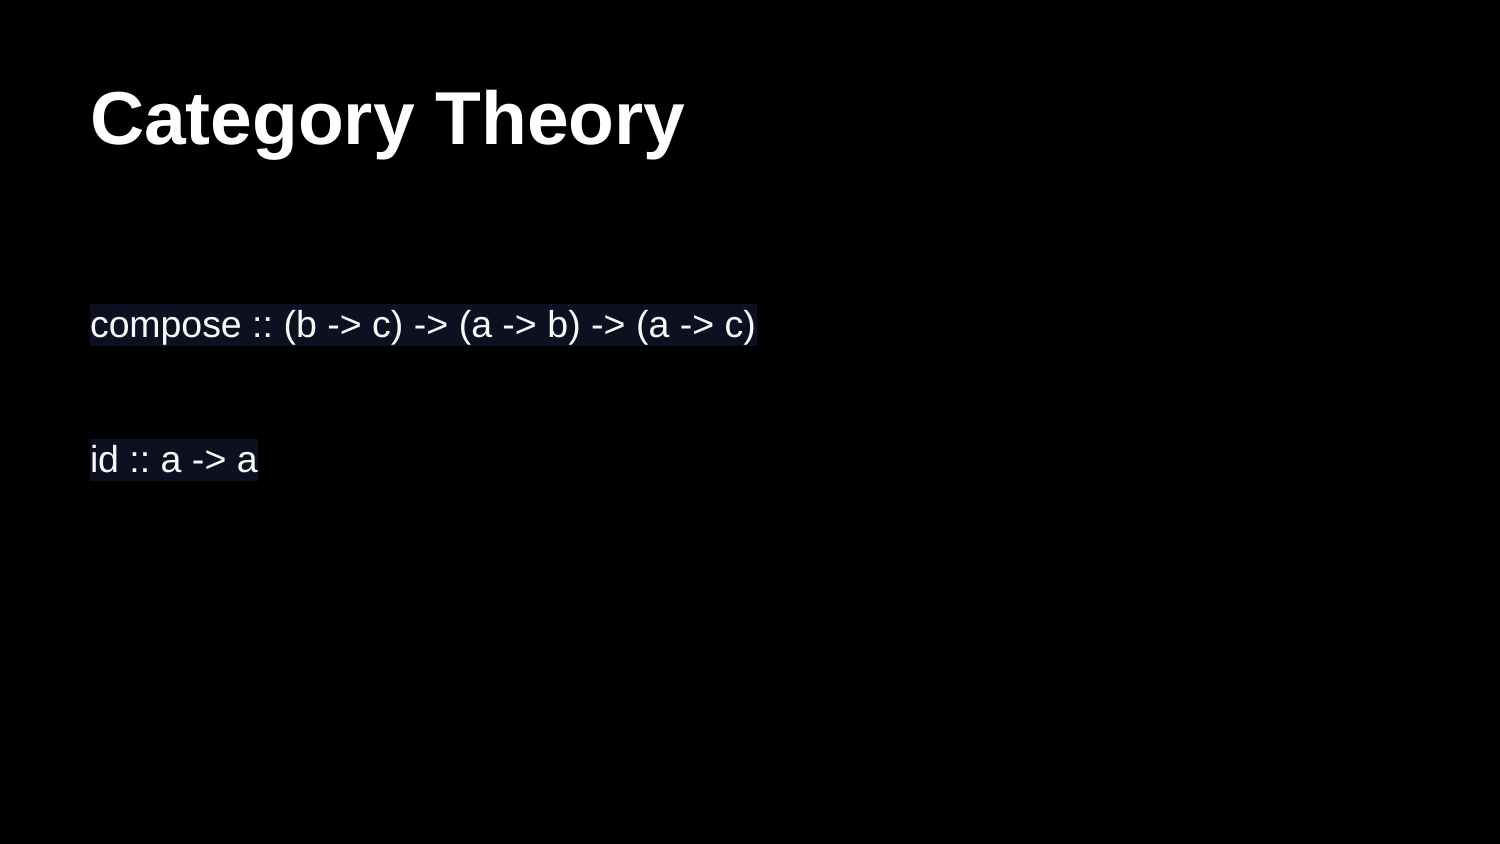

# Category Theory

compose :: (b -> c) -> (a -> b) -> (a -> c)
id :: a -> a